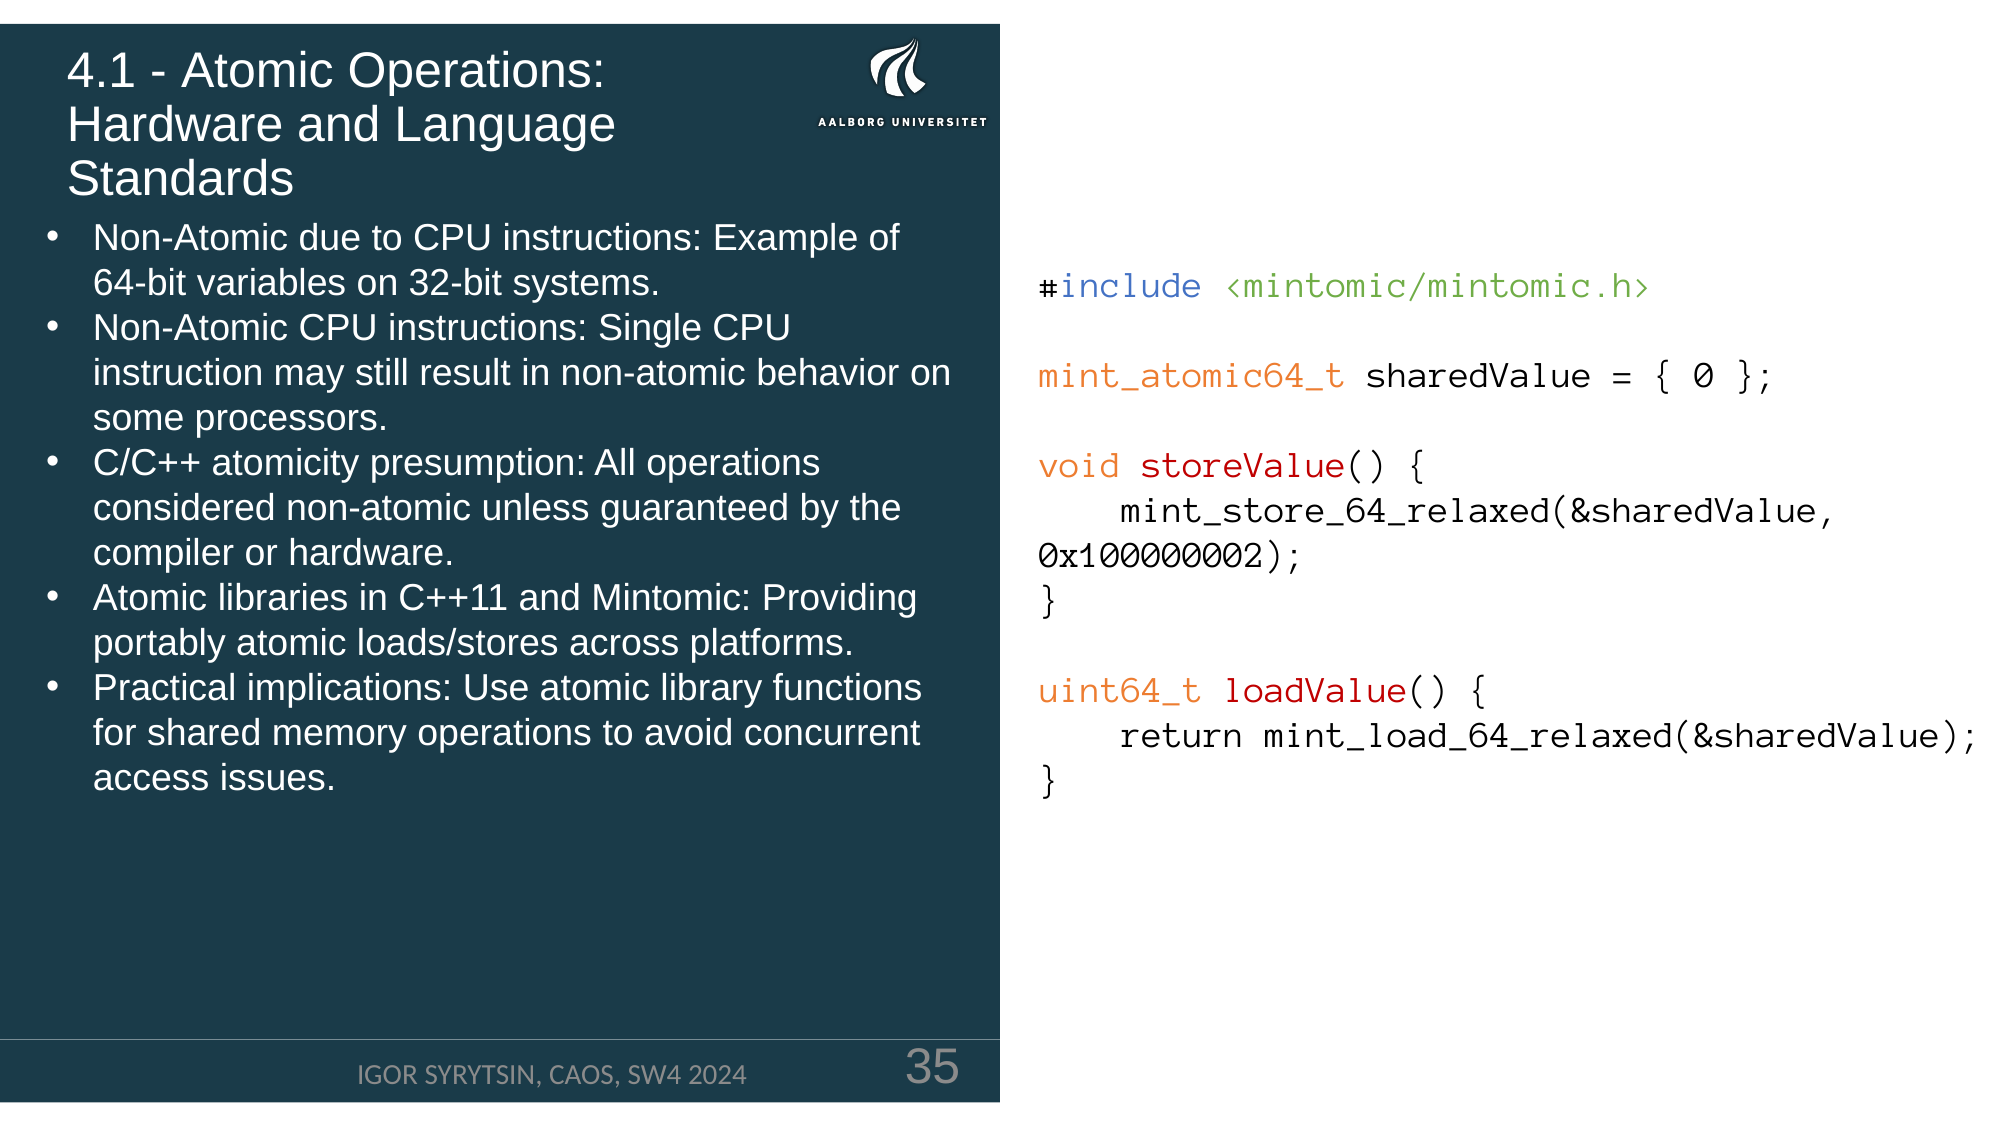

# 4.1 - Atomic Operations: Hardware and Language Standards
Non-Atomic due to CPU instructions: Example of 64-bit variables on 32-bit systems.
Non-Atomic CPU instructions: Single CPU instruction may still result in non-atomic behavior on some processors.
C/C++ atomicity presumption: All operations considered non-atomic unless guaranteed by the compiler or hardware.
Atomic libraries in C++11 and Mintomic: Providing portably atomic loads/stores across platforms.
Practical implications: Use atomic library functions for shared memory operations to avoid concurrent access issues.

#include <mintomic/mintomic.h>

mint_atomic64_t sharedValue = { 0 };

void storeValue() {
    mint_store_64_relaxed(&sharedValue, 0x100000002);
}

uint64_t loadValue() {
    return mint_load_64_relaxed(&sharedValue);
}
IGOR SYRYTSIN, CAOS, SW4 2024